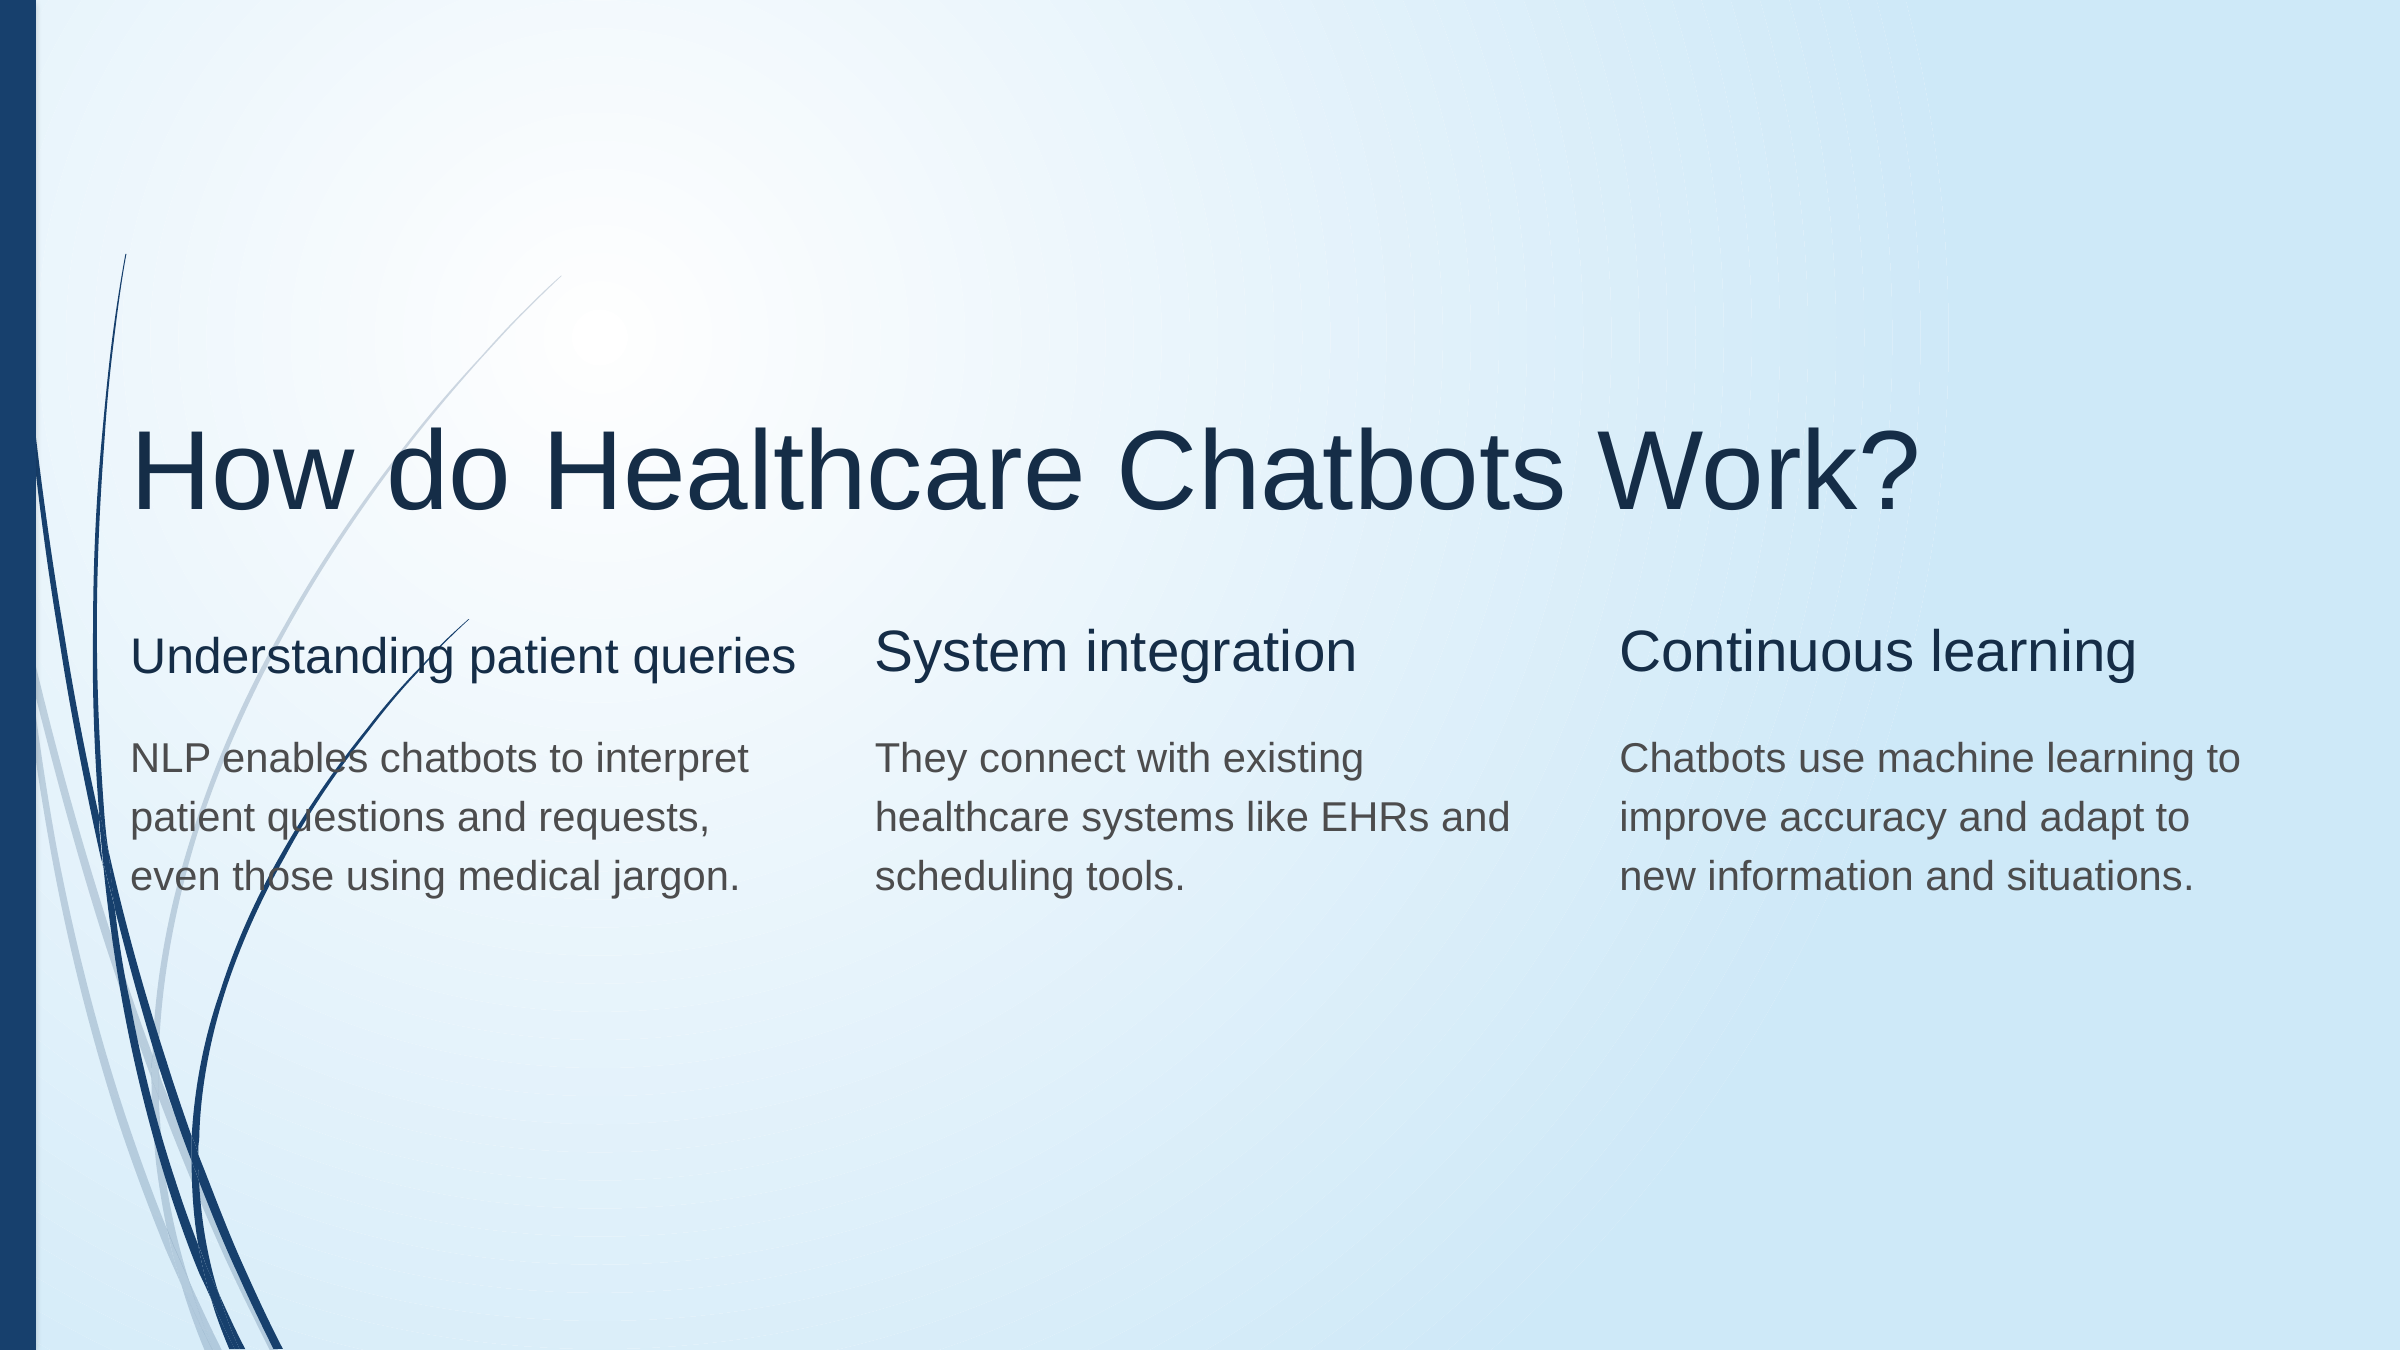

How do Healthcare Chatbots Work?
Understanding patient queries
System integration
Continuous learning
NLP enables chatbots to interpret patient questions and requests, even those using medical jargon.
They connect with existing healthcare systems like EHRs and scheduling tools.
Chatbots use machine learning to improve accuracy and adapt to new information and situations.